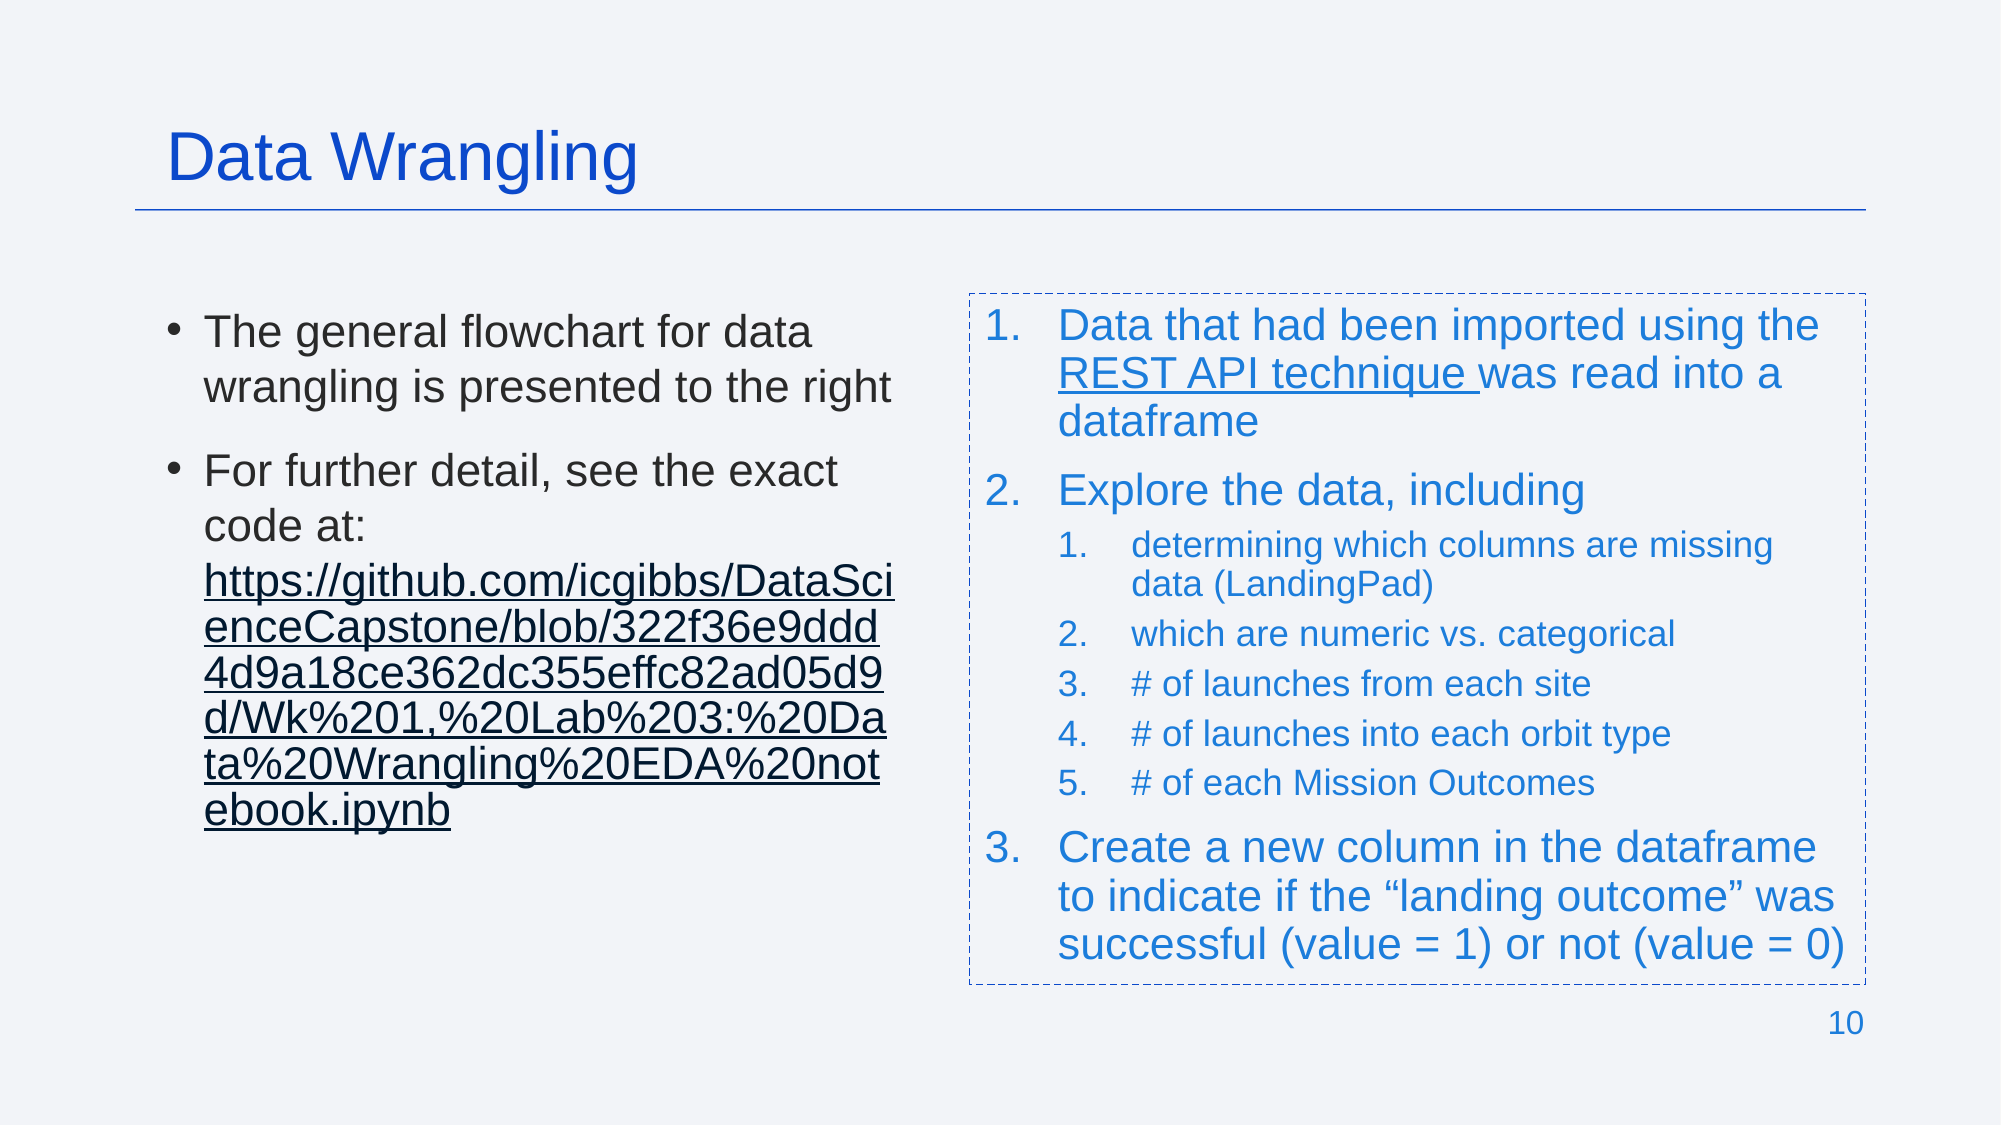

Data Wrangling
The general flowchart for data wrangling is presented to the right
For further detail, see the exact code at: https://github.com/icgibbs/DataScienceCapstone/blob/322f36e9ddd4d9a18ce362dc355effc82ad05d9d/Wk%201,%20Lab%203:%20Data%20Wrangling%20EDA%20notebook.ipynb

Data that had been imported using the REST API technique was read into a dataframe
Explore the data, including
determining which columns are missing data (LandingPad)
which are numeric vs. categorical
# of launches from each site
# of launches into each orbit type
# of each Mission Outcomes
Create a new column in the dataframe to indicate if the “landing outcome” was successful (value = 1) or not (value = 0)

10